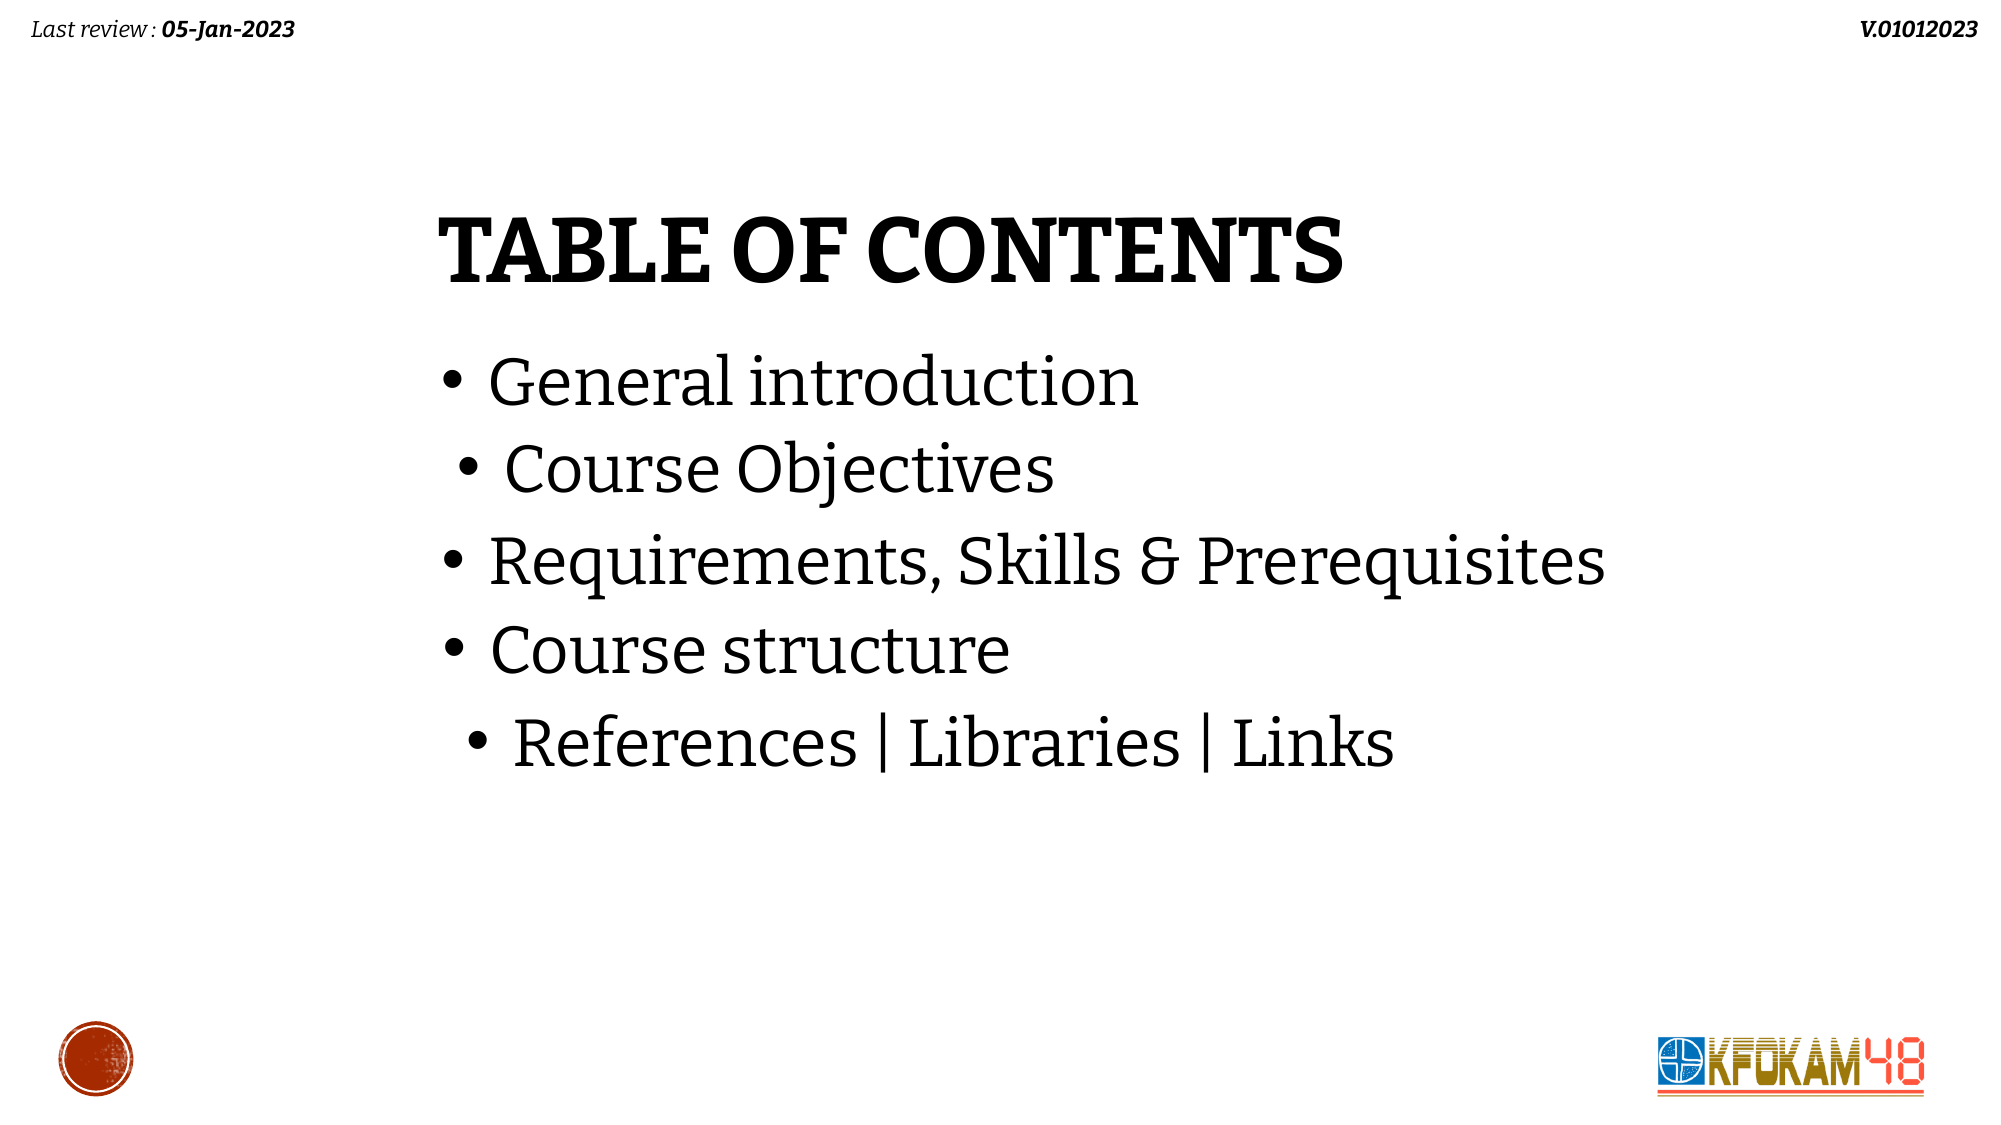

Last review : 05-Jan-2023
V.01012023
TABLE OF CONTENTS
General introduction
Course Objectives
Requirements, Skills & Prerequisites
Course structure
References | Libraries | Links